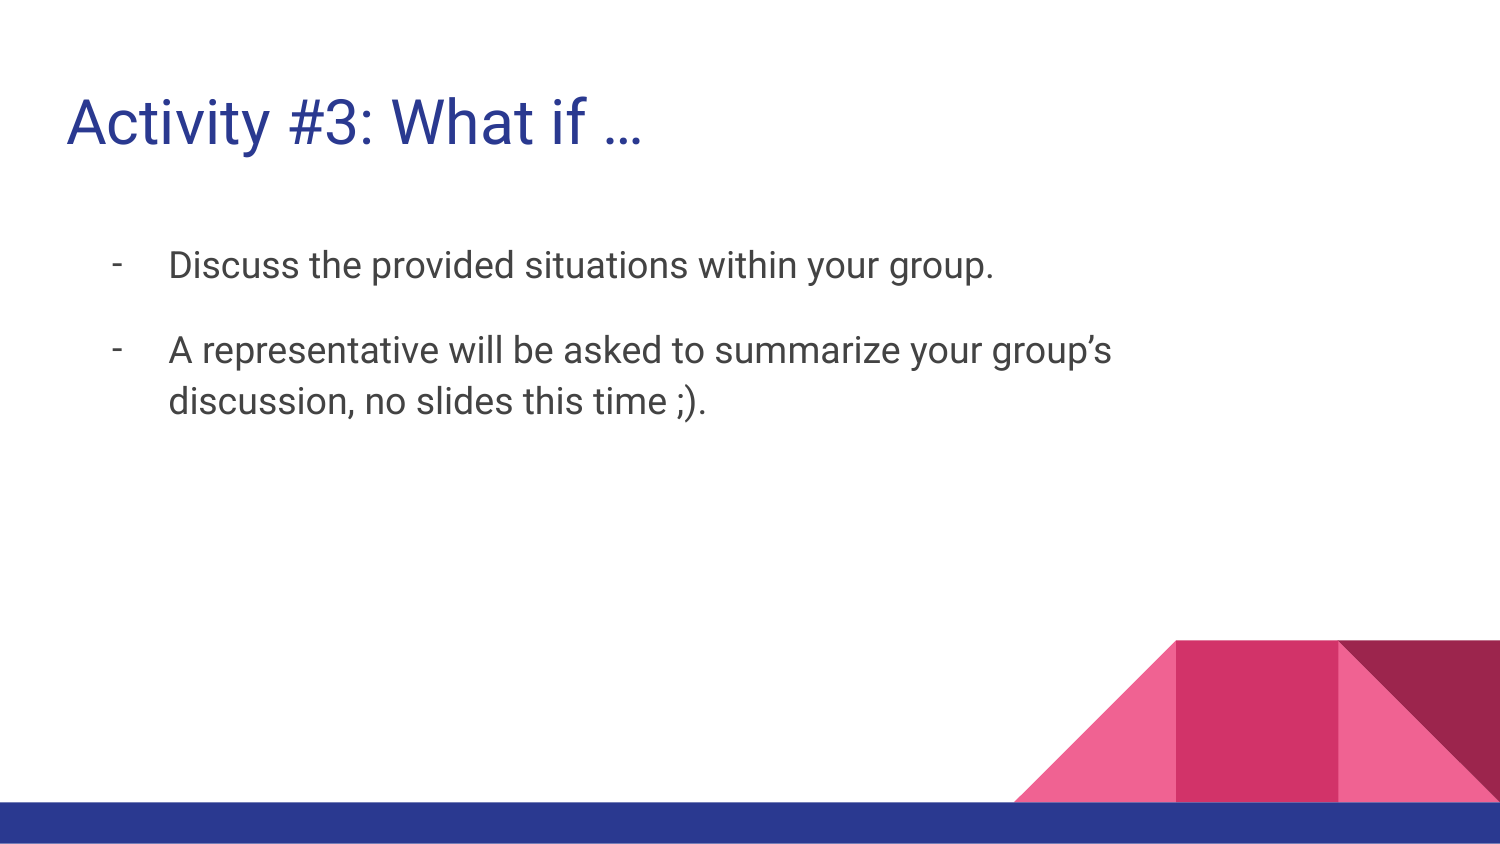

# Activity #3: What if …
Discuss the provided situations within your group.
A representative will be asked to summarize your group’s discussion, no slides this time ;).